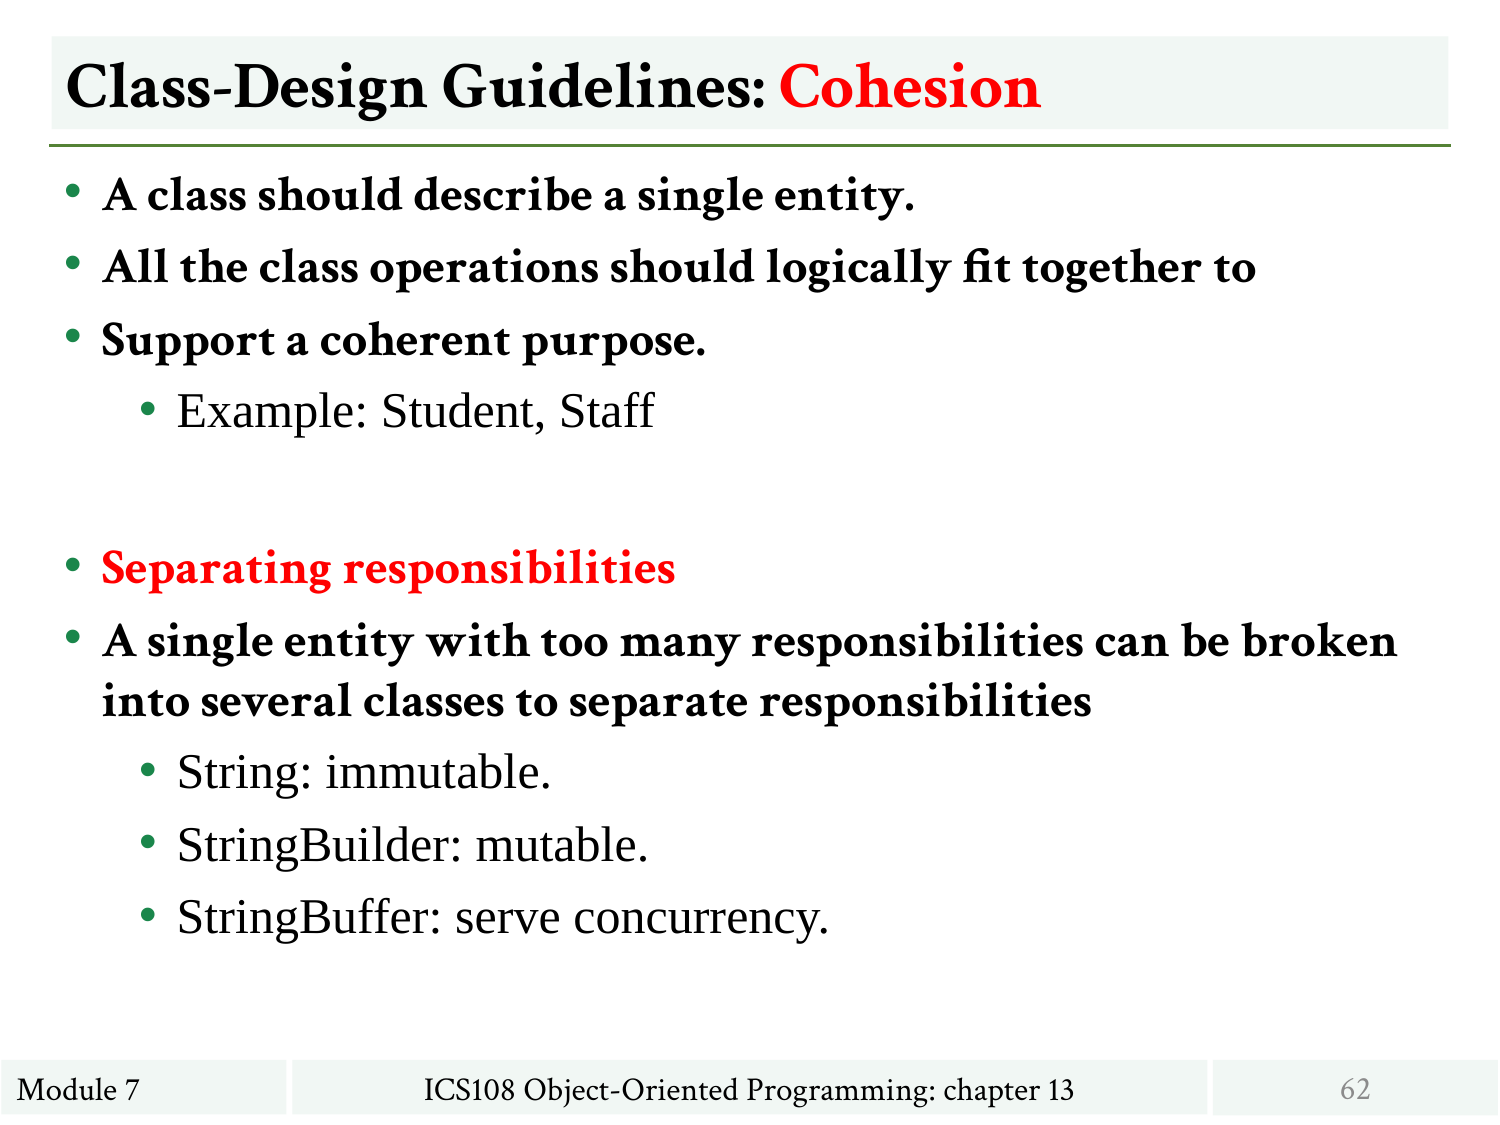

# Class-Design Guidelines: Cohesion
A class should describe a single entity.
All the class operations should logically fit together to
Support a coherent purpose.
Example: Student, Staff

Separating responsibilities
A single entity with too many responsibilities can be broken into several classes to separate responsibilities
String: immutable.
StringBuilder: mutable.
StringBuffer: serve concurrency.
62